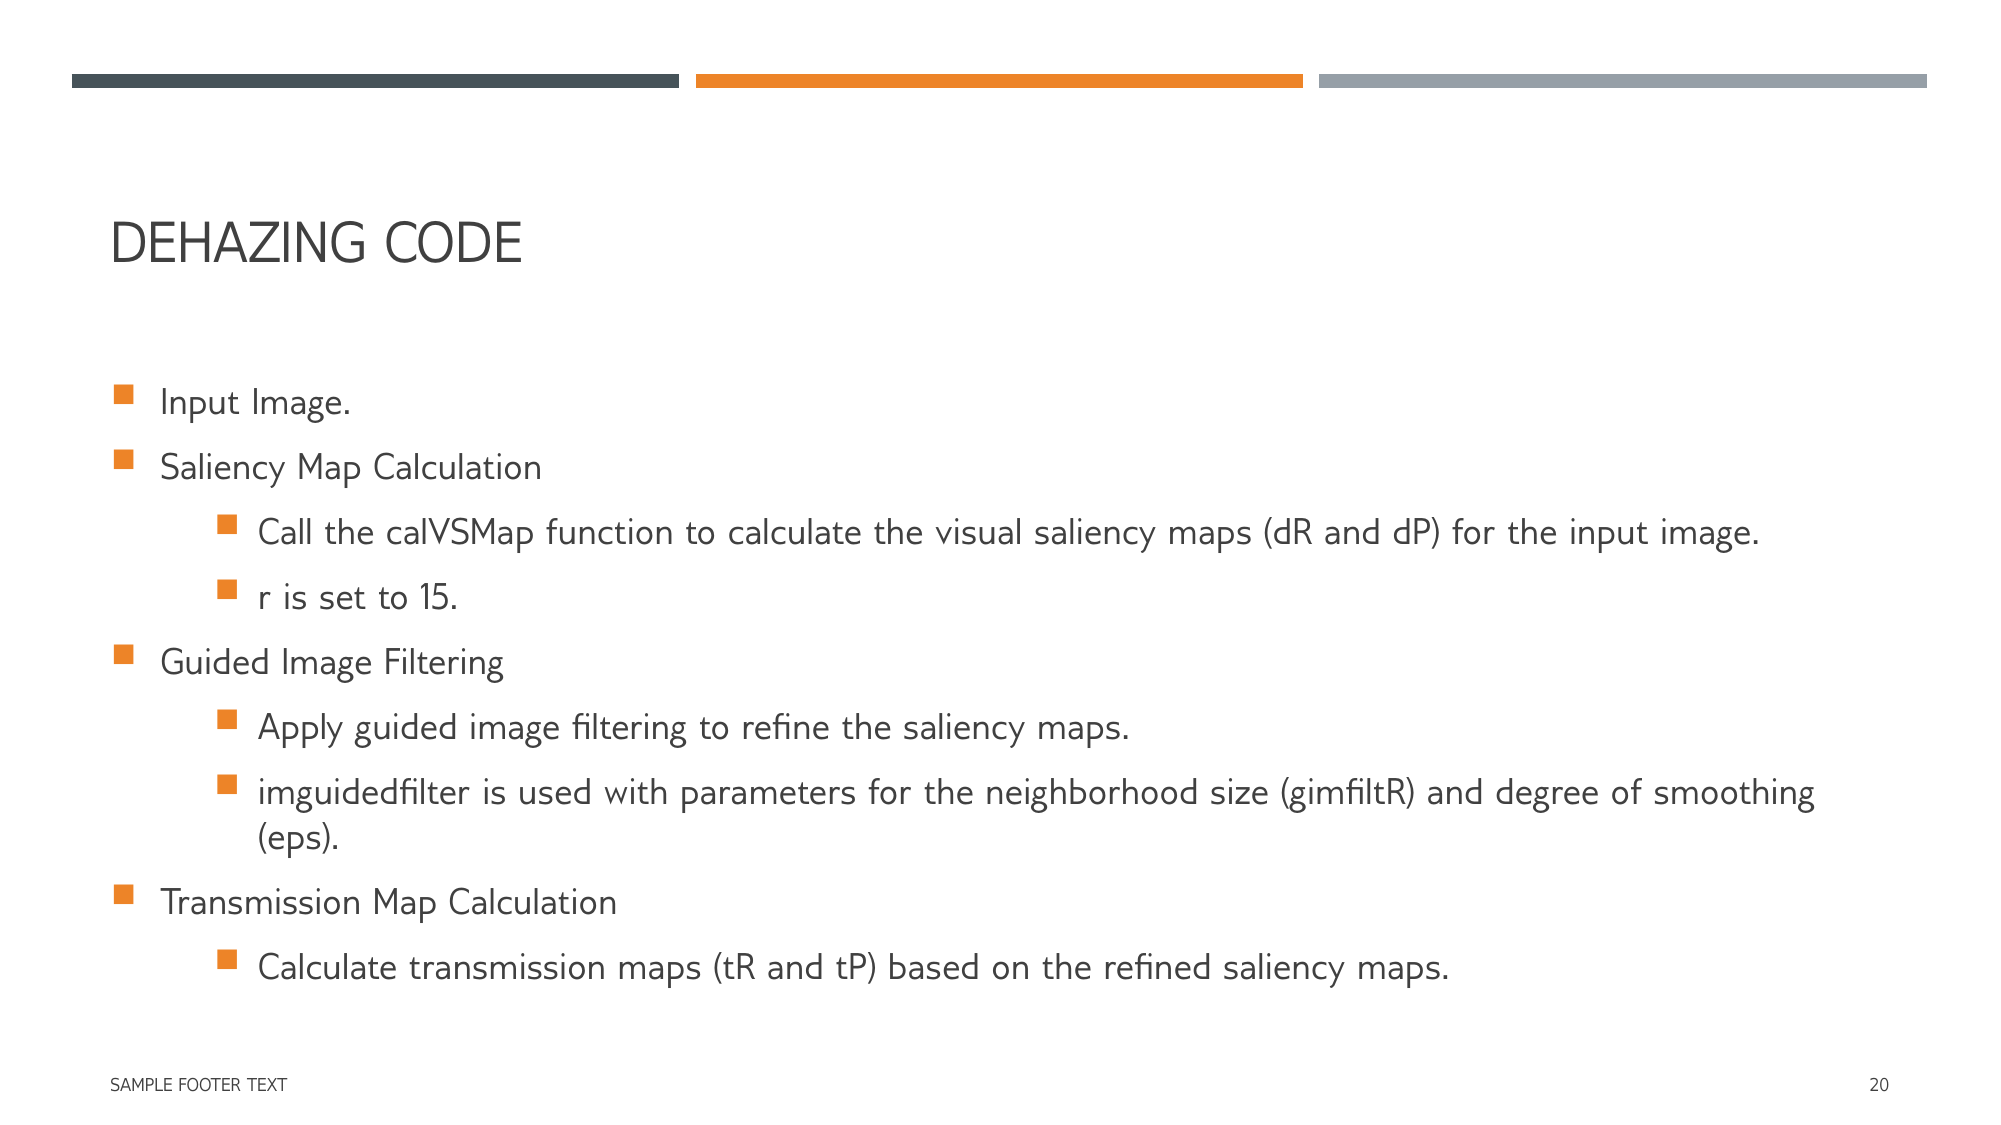

# Dehazing code
Input Image.
Saliency Map Calculation
Call the calVSMap function to calculate the visual saliency maps (dR and dP) for the input image.
r is set to 15.
Guided Image Filtering
Apply guided image filtering to refine the saliency maps.
imguidedfilter is used with parameters for the neighborhood size (gimfiltR) and degree of smoothing (eps).
Transmission Map Calculation
Calculate transmission maps (tR and tP) based on the refined saliency maps.
Sample Footer Text
20